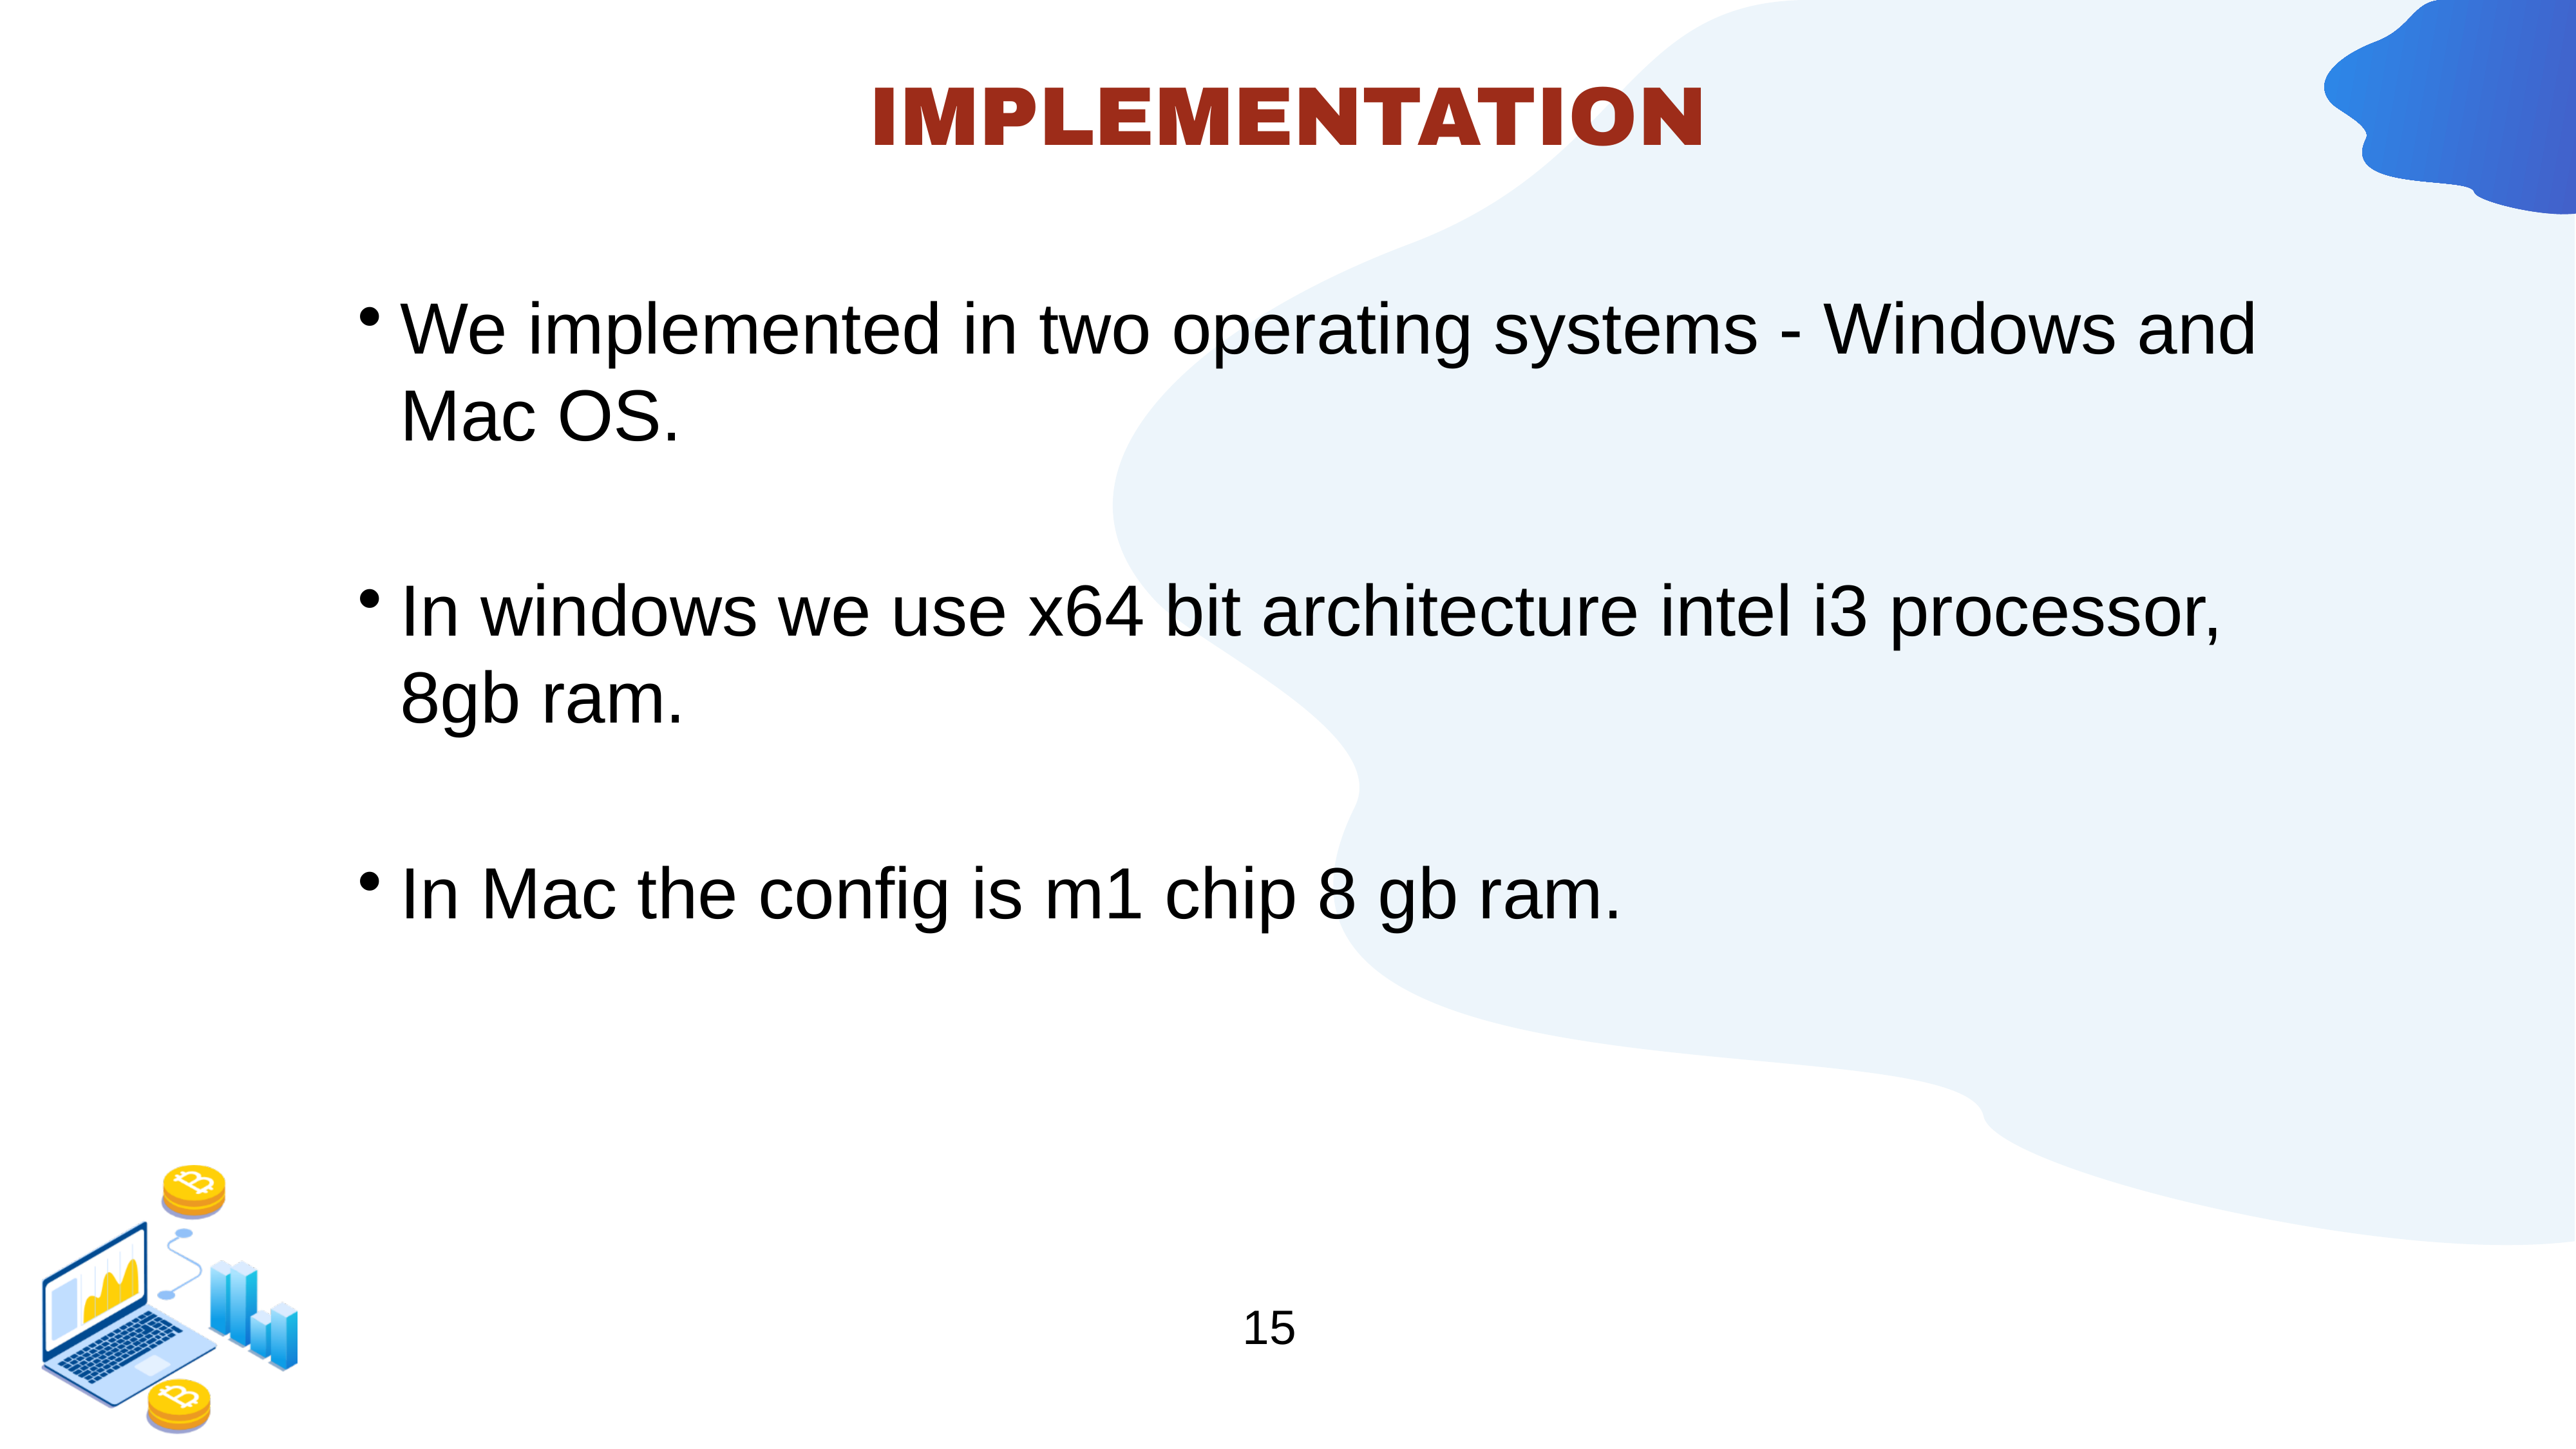

# IMPLEMENTATION
We implemented in two operating systems - Windows and Mac OS.

In windows we use x64 bit architecture intel i3 processor, 8gb ram.

In Mac the config is m1 chip 8 gb ram.
15